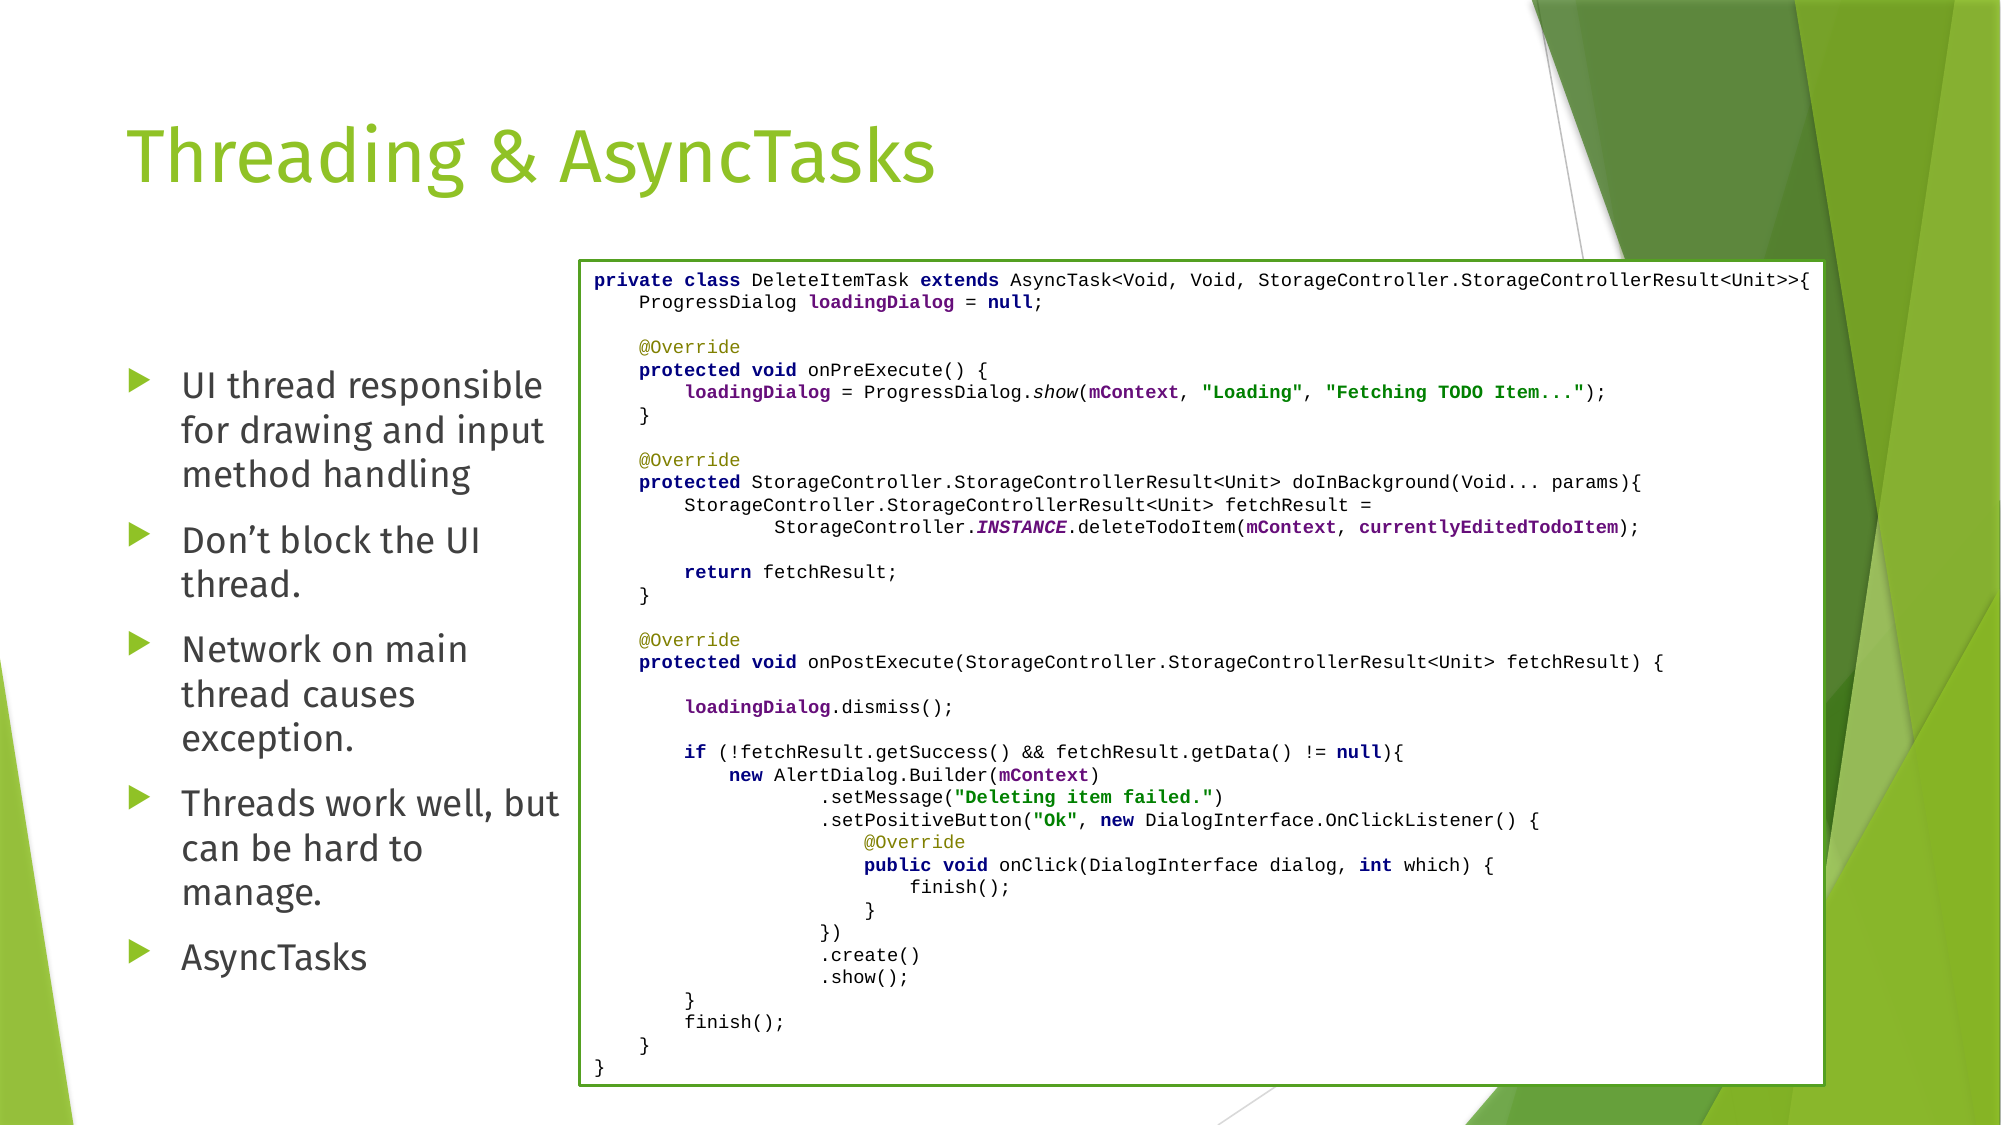

# Threading & AsyncTasks
private class DeleteItemTask extends AsyncTask<Void, Void, StorageController.StorageControllerResult<Unit>>{
    ProgressDialog loadingDialog = null;
    @Override
    protected void onPreExecute() {
        loadingDialog = ProgressDialog.show(mContext, "Loading", "Fetching TODO Item...");
    }
    @Override
    protected StorageController.StorageControllerResult<Unit> doInBackground(Void... params){
        StorageController.StorageControllerResult<Unit> fetchResult =
                StorageController.INSTANCE.deleteTodoItem(mContext, currentlyEditedTodoItem);
        return fetchResult;
    }
    @Override
    protected void onPostExecute(StorageController.StorageControllerResult<Unit> fetchResult) {
        loadingDialog.dismiss();
        if (!fetchResult.getSuccess() && fetchResult.getData() != null){
            new AlertDialog.Builder(mContext)
                    .setMessage("Deleting item failed.")
                    .setPositiveButton("Ok", new DialogInterface.OnClickListener() {
                        @Override
                        public void onClick(DialogInterface dialog, int which) {
                            finish();
                        }
                    })
                    .create()
                    .show();
        }
        finish();
    }
}
UI thread responsible for drawing and input method handling
Don’t block the UI thread.
Network on main thread causes exception.
Threads work well, but can be hard to manage.
AsyncTasks